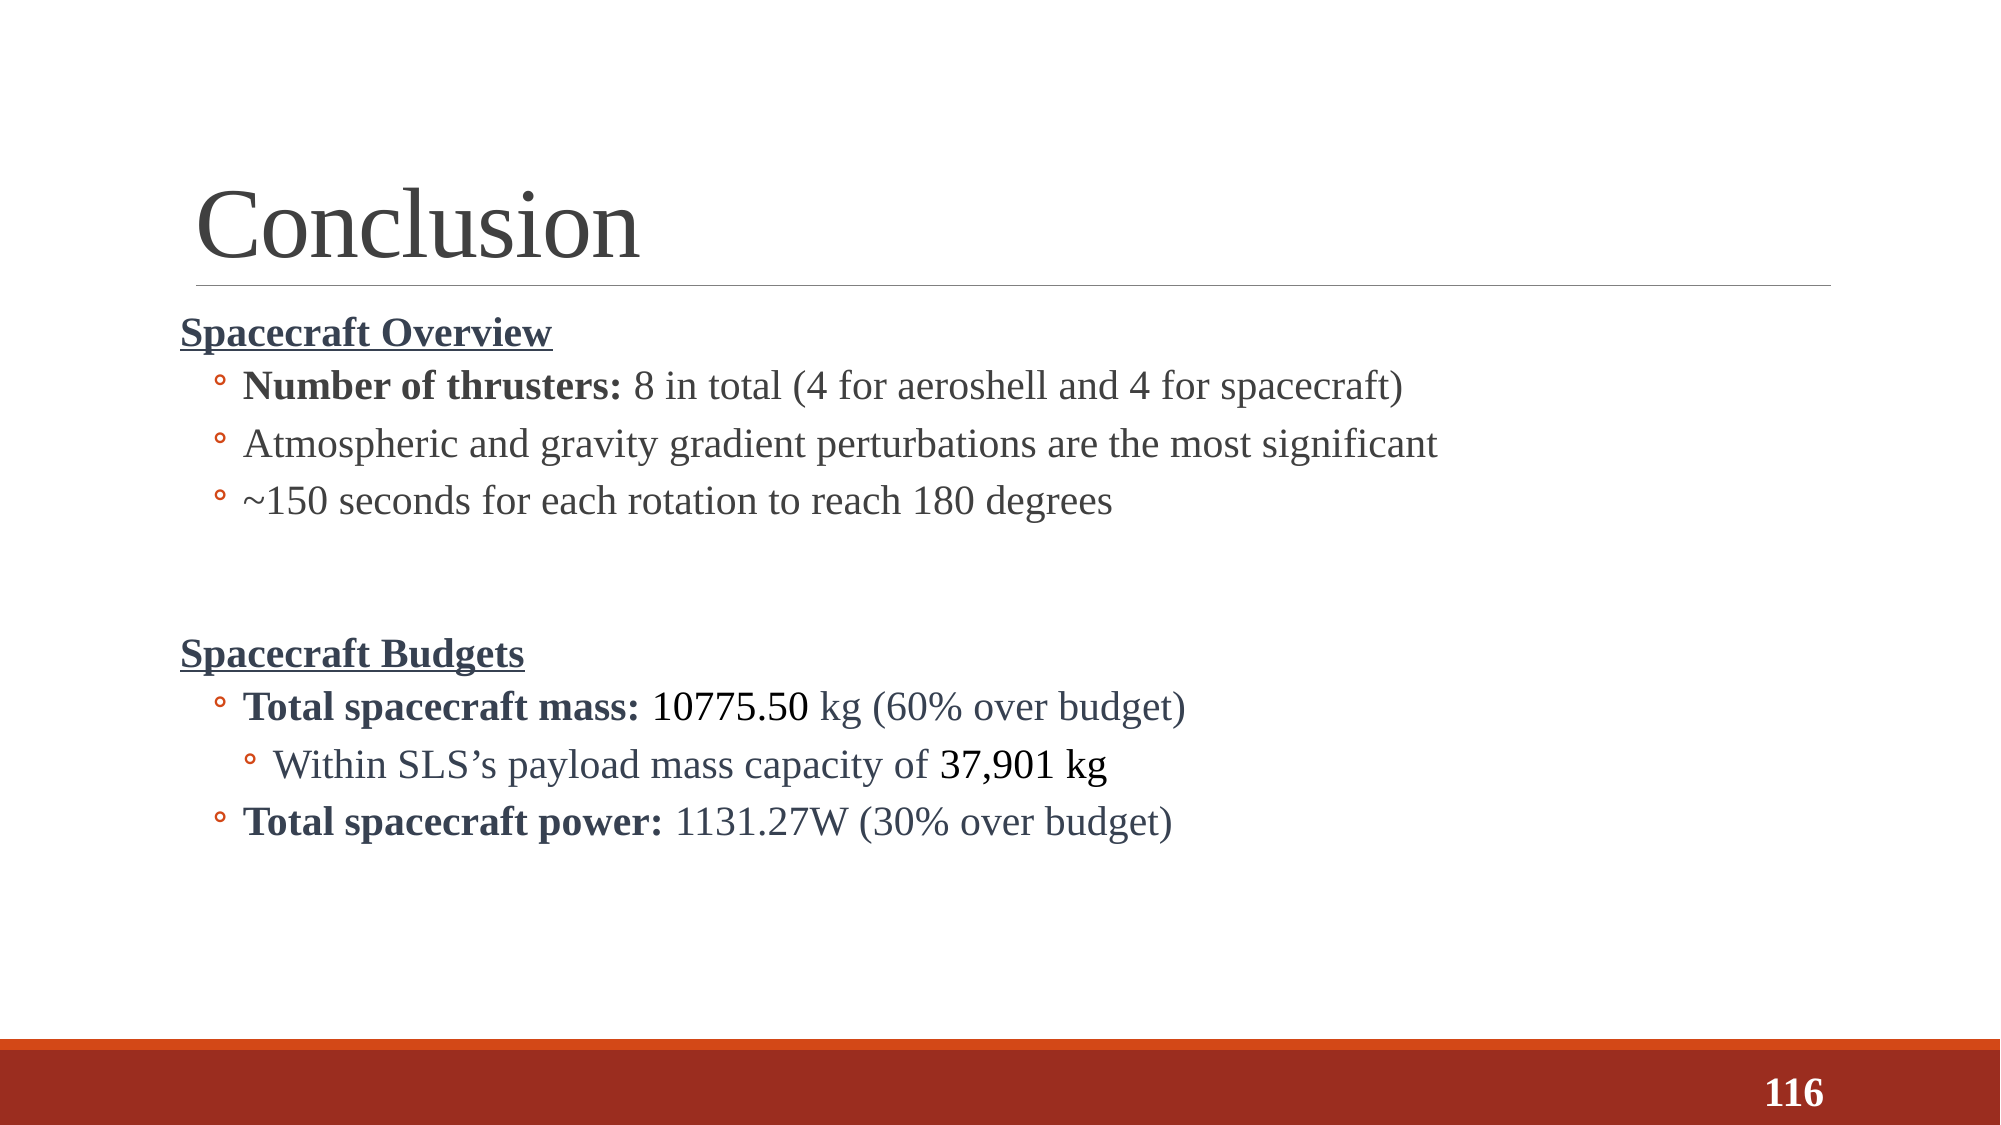

# Conclusion
Spacecraft Overview
Number of thrusters: 8 in total (4 for aeroshell and 4 for spacecraft)
Atmospheric and gravity gradient perturbations are the most significant
~150 seconds for each rotation to reach 180 degrees

Spacecraft Budgets
Total spacecraft mass: 10775.50 kg (60% over budget)
Within SLS’s payload mass capacity of 37,901 kg
Total spacecraft power: 1131.27W (30% over budget)

116